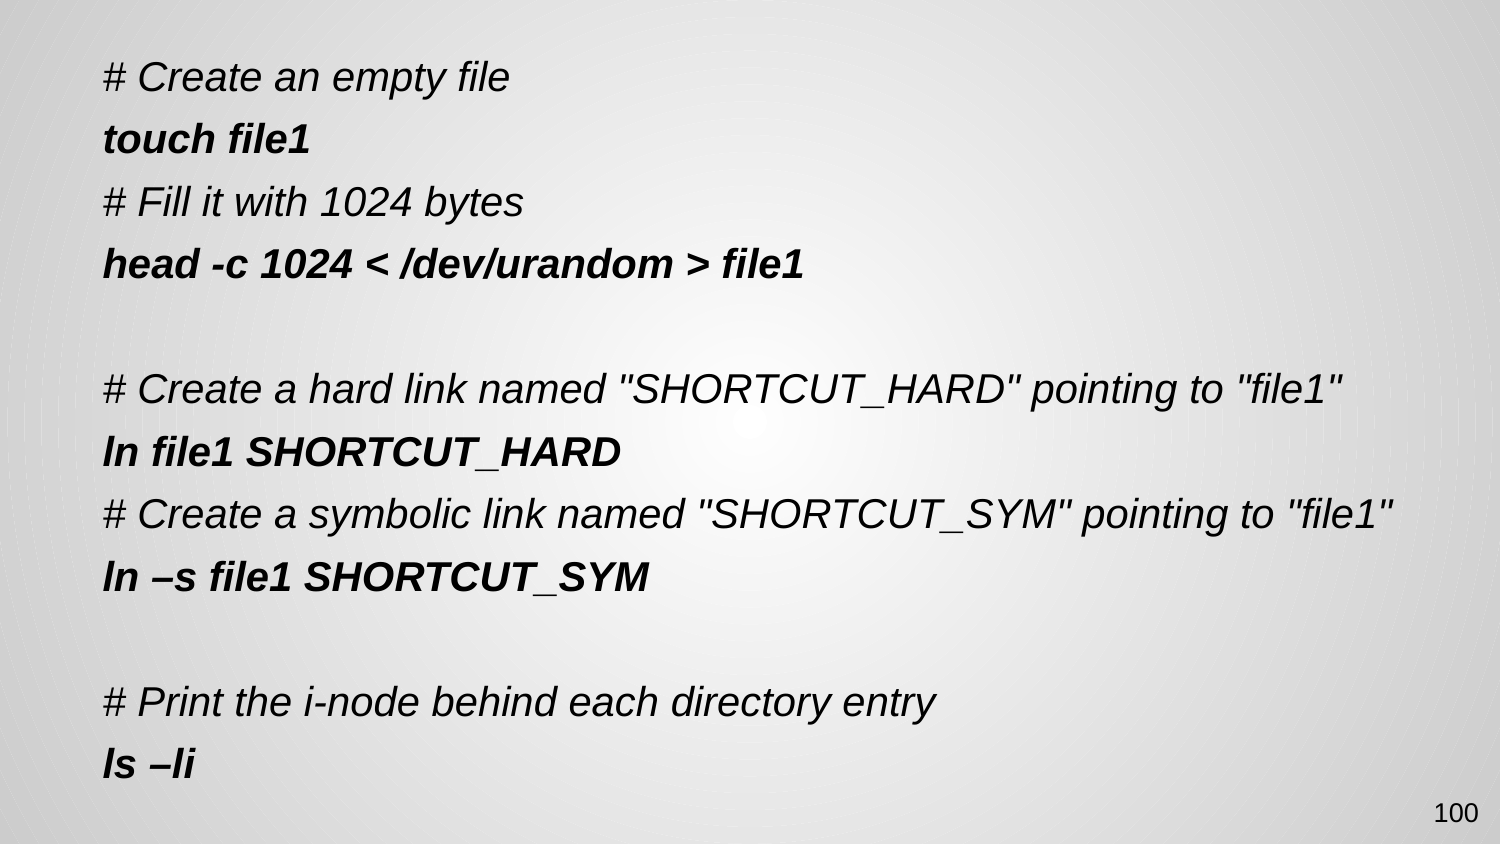

# Create an empty file
touch file1
# Fill it with 1024 bytes
head -c 1024 < /dev/urandom > file1

# Create a hard link named "SHORTCUT_HARD" pointing to "file1"
ln file1 SHORTCUT_HARD
# Create a symbolic link named "SHORTCUT_SYM" pointing to "file1"
ln –s file1 SHORTCUT_SYM

# Print the i-node behind each directory entry
ls –li
100